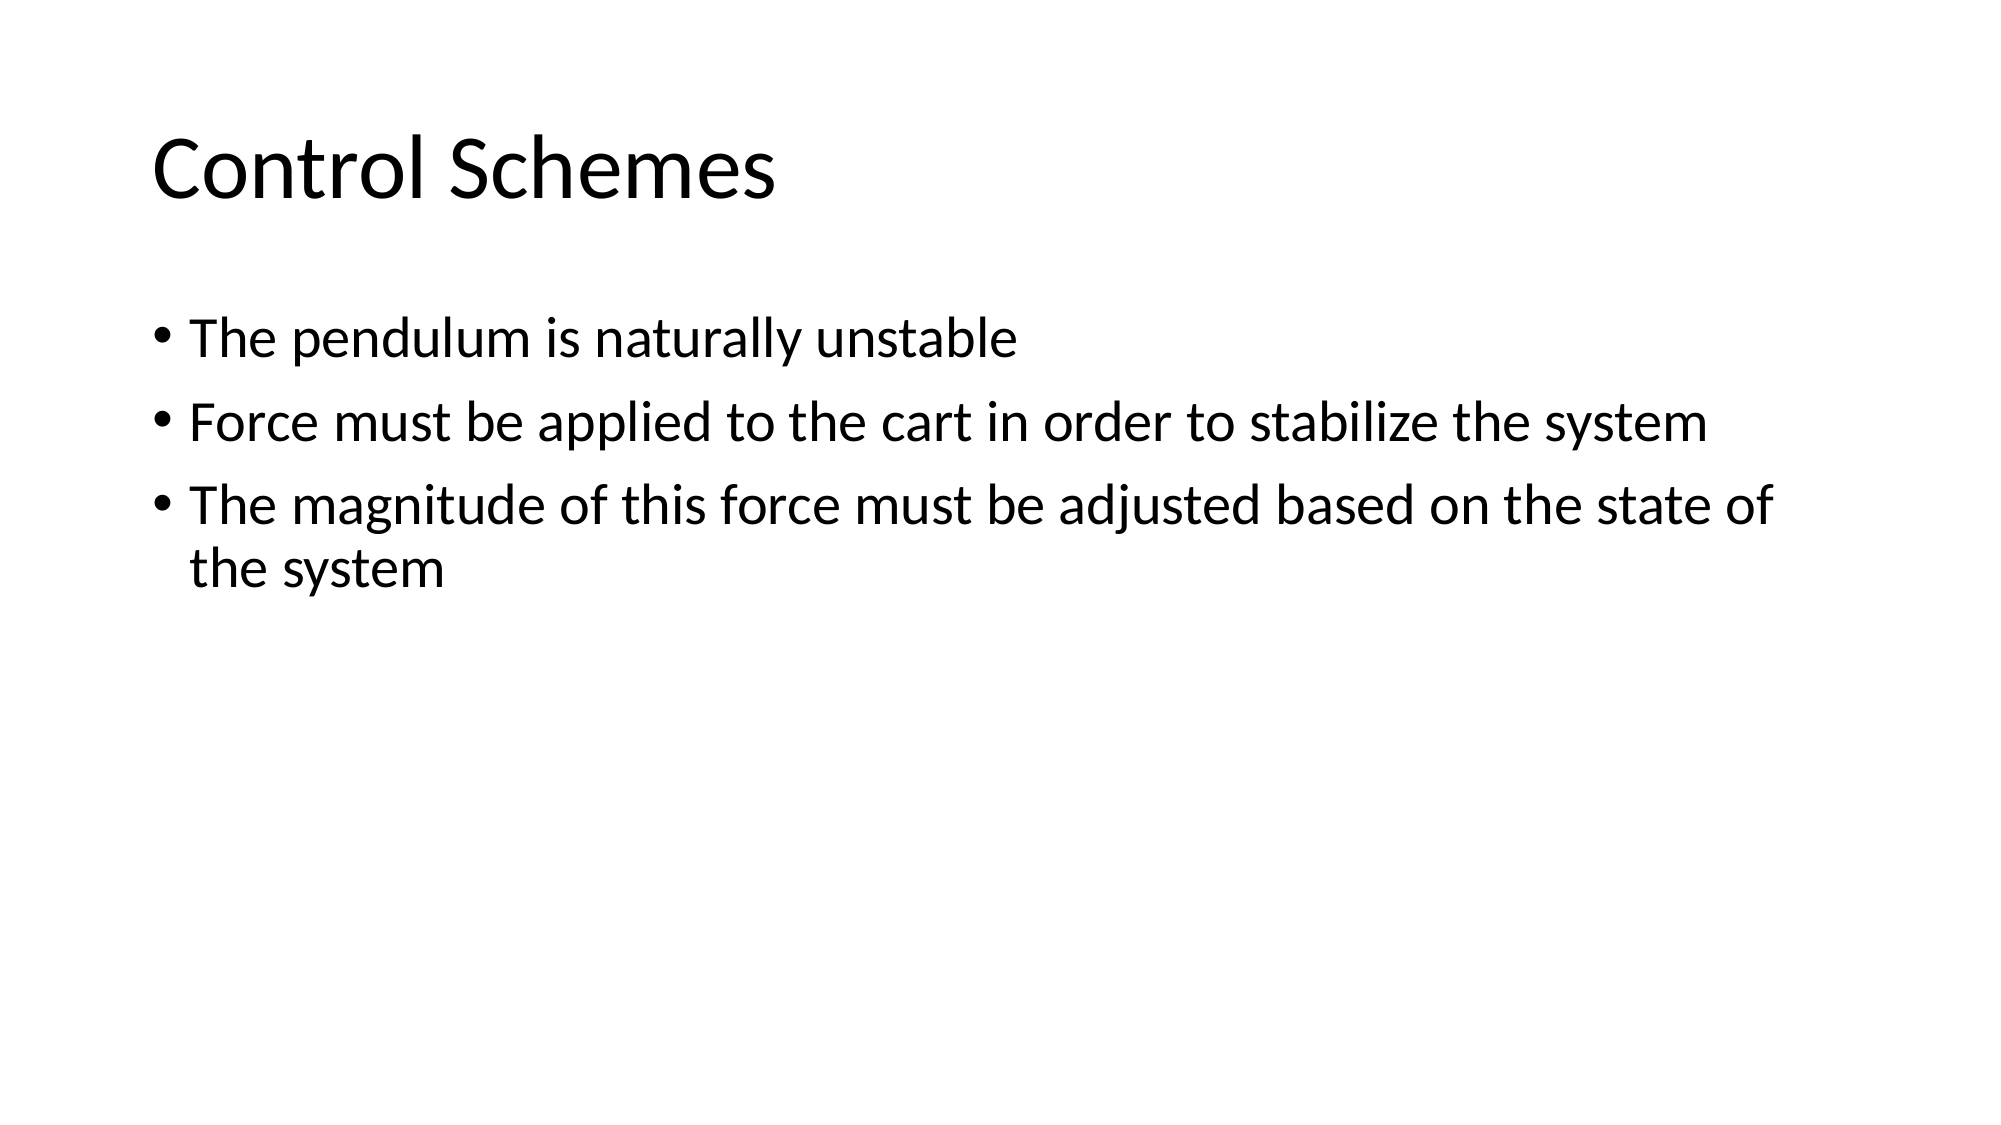

# Control Schemes
The pendulum is naturally unstable
Force must be applied to the cart in order to stabilize the system
The magnitude of this force must be adjusted based on the state of the system